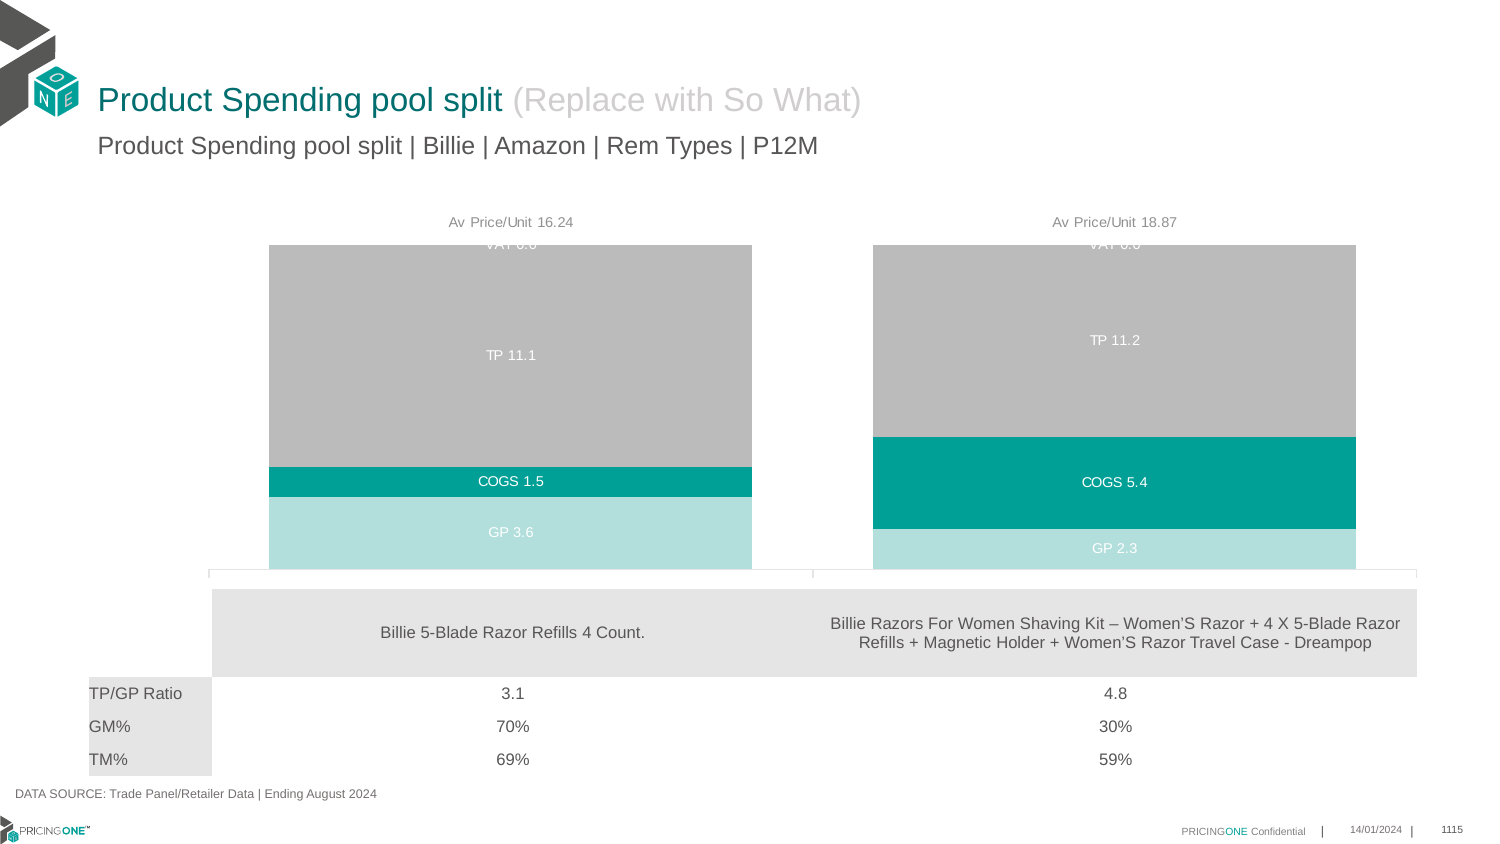

# Product Spending pool split (Replace with So What)
Product Spending pool split | Billie | Amazon | Rem Types | P12M

### Chart

| Category | GP | COGS | TP | VAT |
|---|---|---|---|---|
| Av Price/Unit 16.24 | 3.5931999999999995 | 1.5158 | 11.126852500912742 | 0.0 |
| Av Price/Unit 18.87 | 2.317123966942149 | 5.372076033057851 | 11.175813774104682 | 0.0 |
|  | Billie 5-Blade Razor Refills 4 Count. | Billie Razors For Women Shaving Kit – Women’S Razor + 4 X 5-Blade Razor Refills + Magnetic Holder + Women’S Razor Travel Case - Dreampop |
| --- | --- | --- |
| TP/GP Ratio | 3.1 | 4.8 |
| GM% | 70% | 30% |
| TM% | 69% | 59% |
DATA SOURCE: Trade Panel/Retailer Data | Ending August 2024

14/01/2024
1115